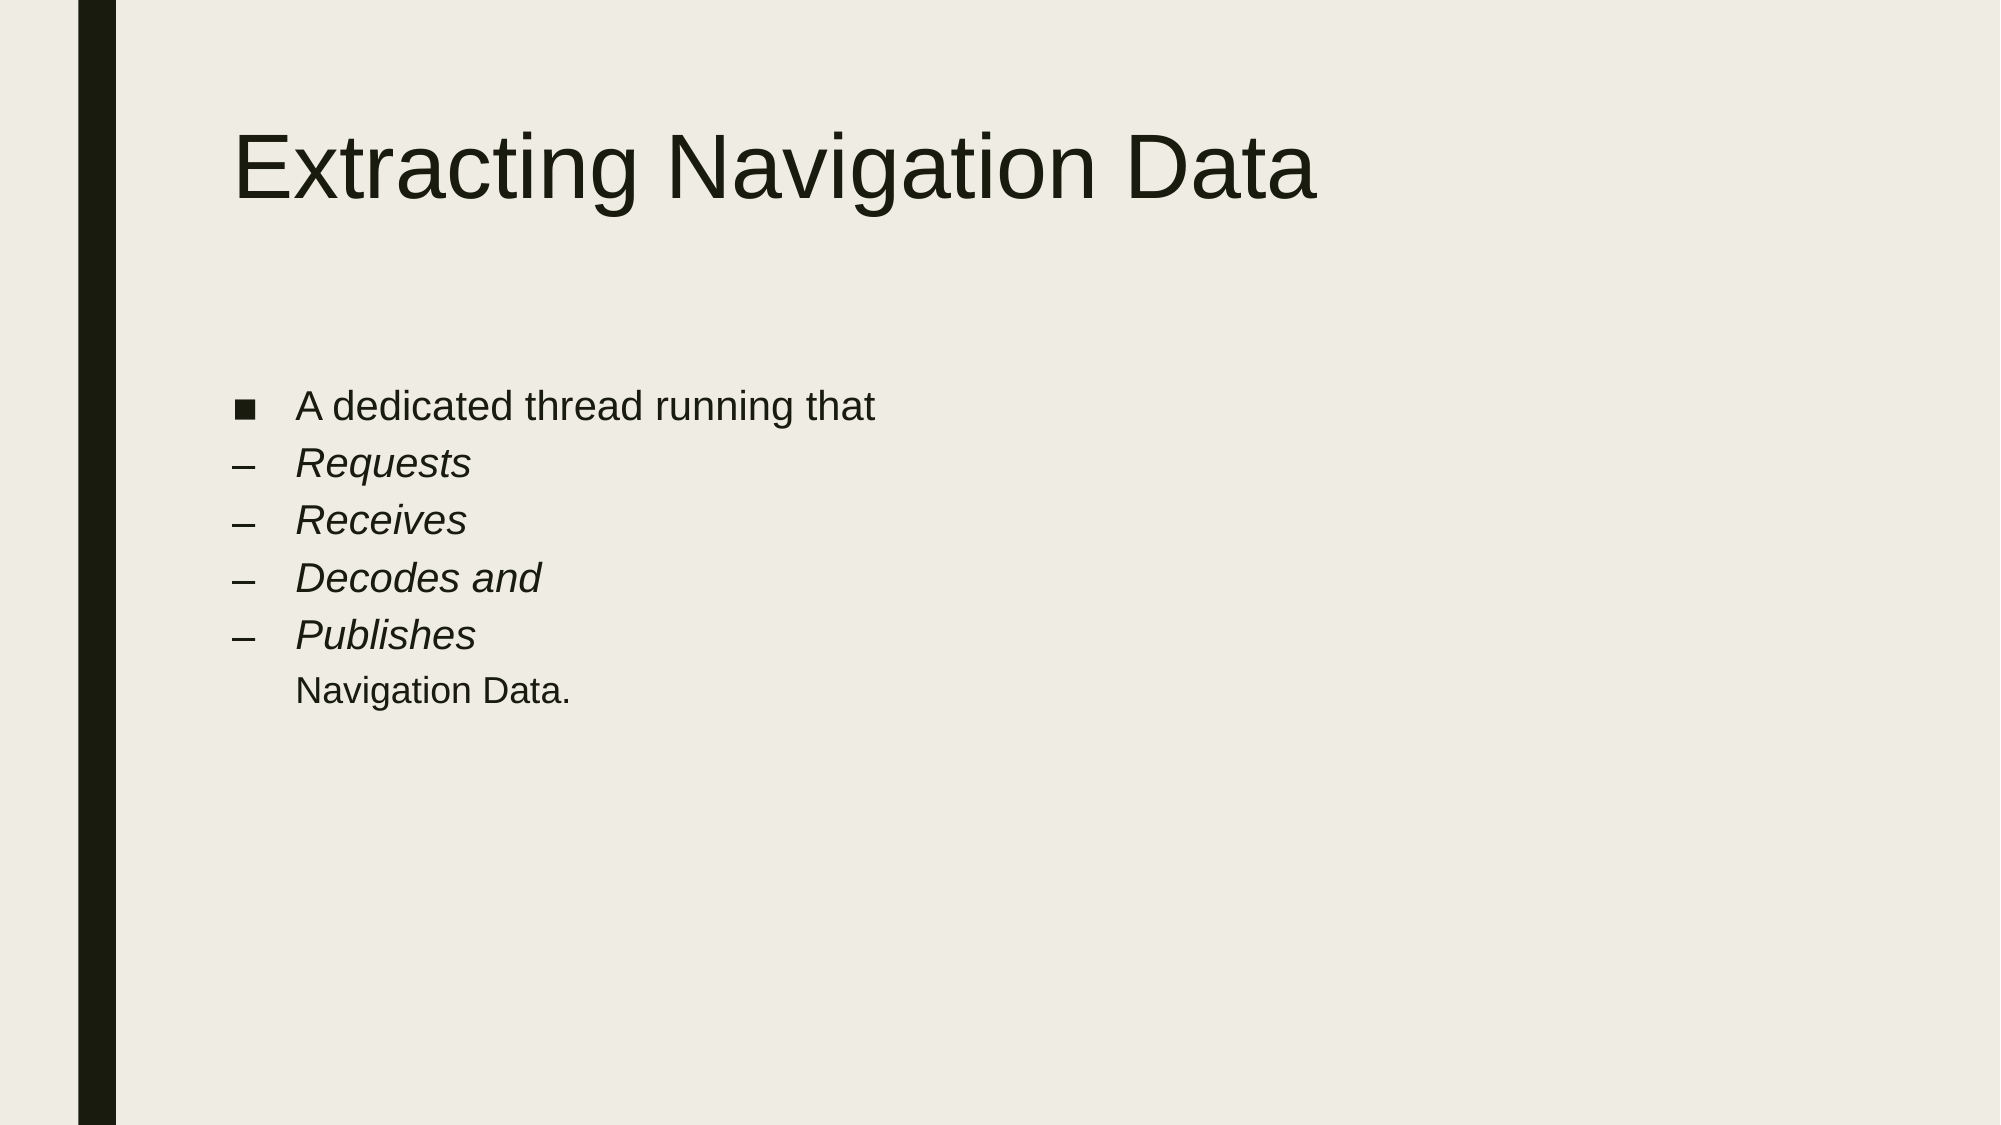

# Extracting Navigation Data
A dedicated thread running that
Requests
Receives
Decodes and
Publishes
      Navigation Data.